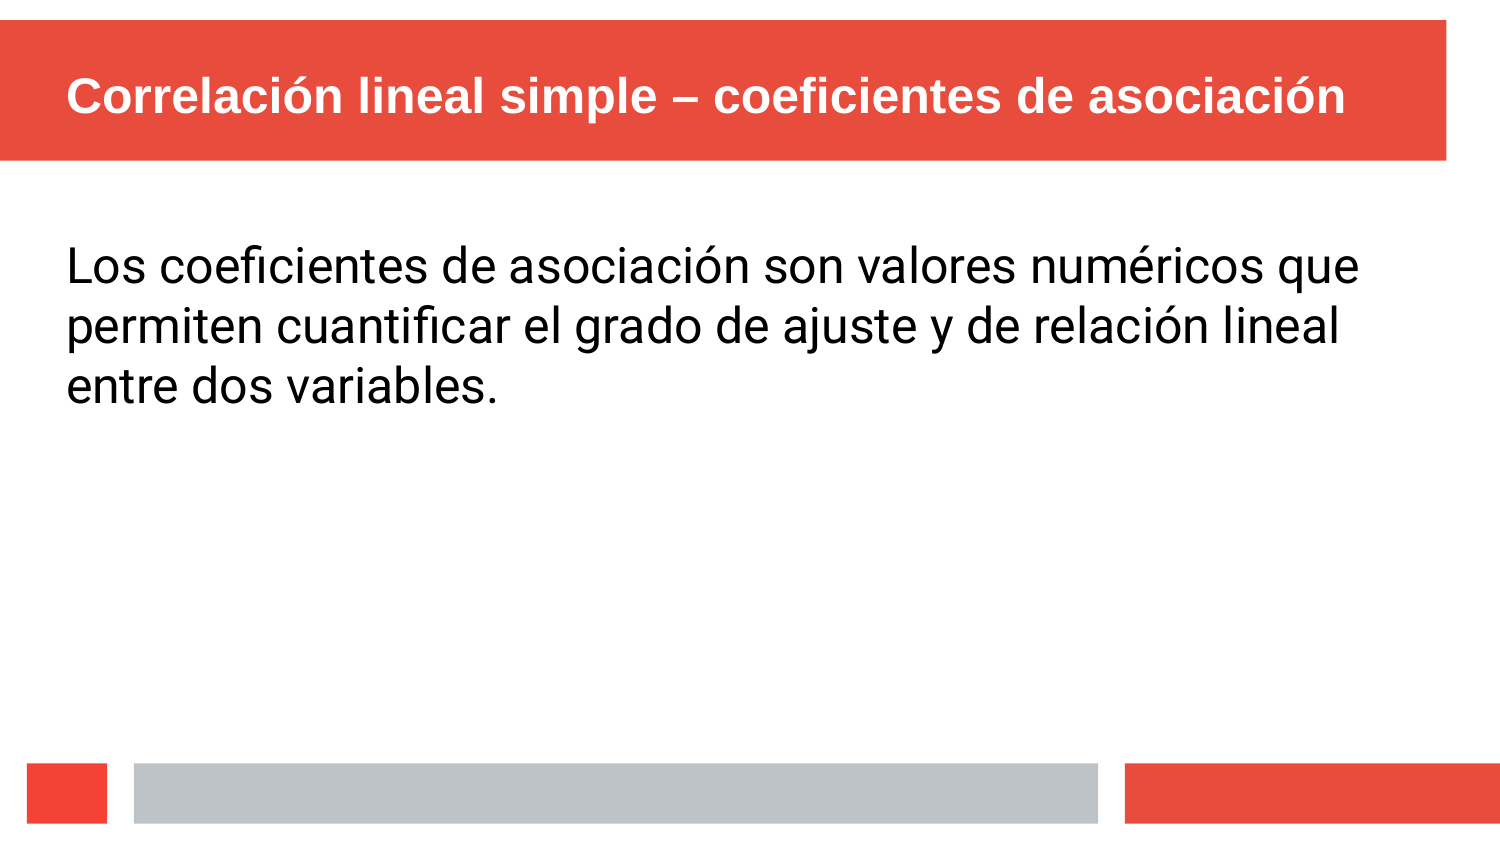

# Correlación lineal simple – coeficientes de asociación
Los coeficientes de asociación son valores numéricos que permiten cuantificar el grado de ajuste y de relación lineal entre dos variables.